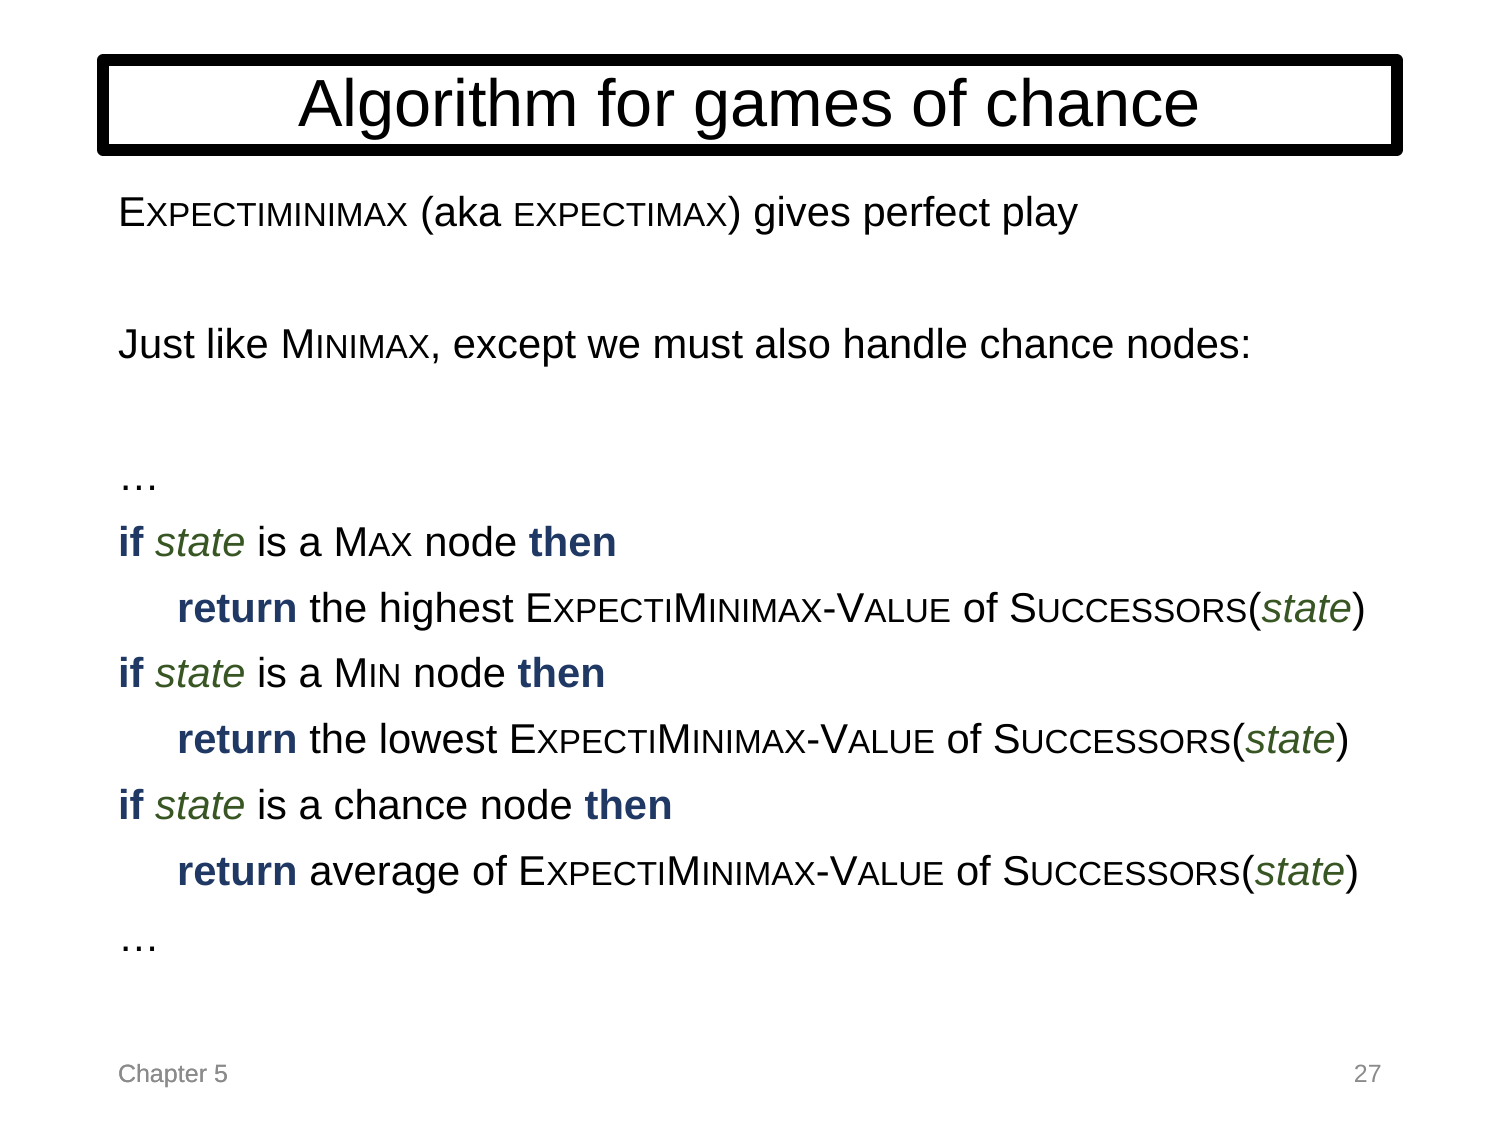

# Algorithm for games of chance
EXPECTIMINIMAX (aka EXPECTIMAX) gives perfect play

Just like MINIMAX, except we must also handle chance nodes:

…
if state is a MAX node then
return the highest EXPECTIMINIMAX-VALUE of SUCCESSORS(state)
if state is a MIN node then
return the lowest EXPECTIMINIMAX-VALUE of SUCCESSORS(state)
if state is a chance node then
return average of EXPECTIMINIMAX-VALUE of SUCCESSORS(state)
…
27